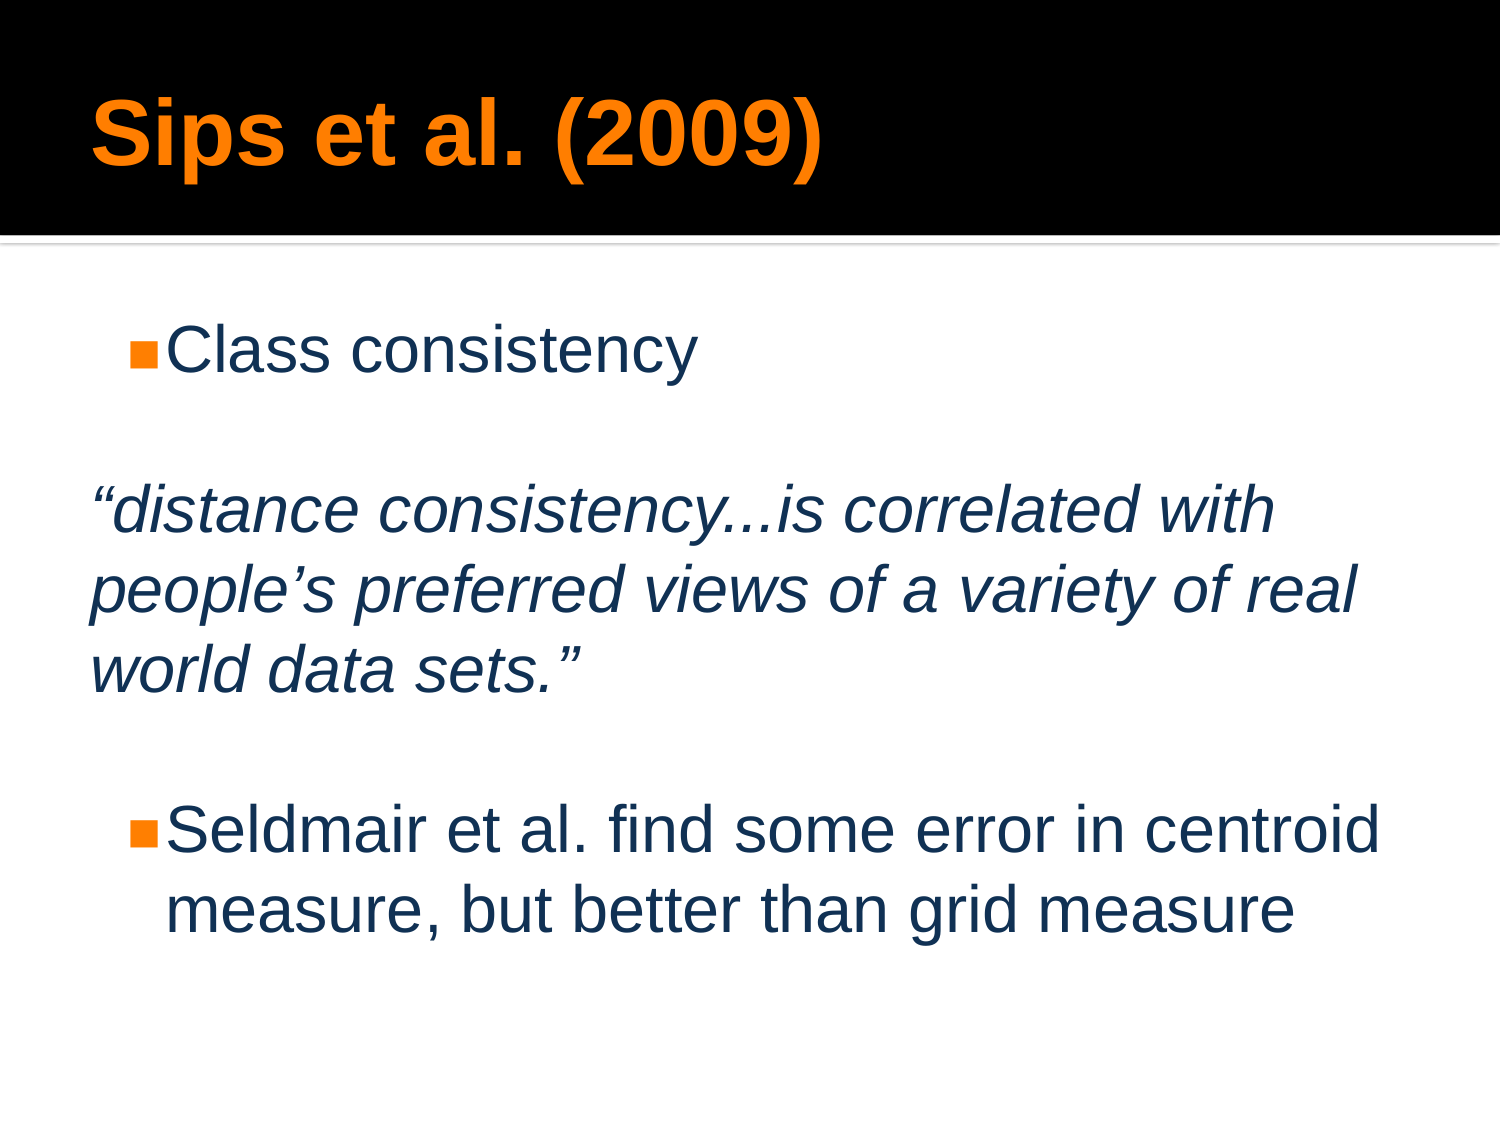

# Sips et al. (2009)
Class consistency

“distance consistency...is correlated with people’s preferred views of a variety of real world data sets.”

Seldmair et al. find some error in centroid measure, but better than grid measure